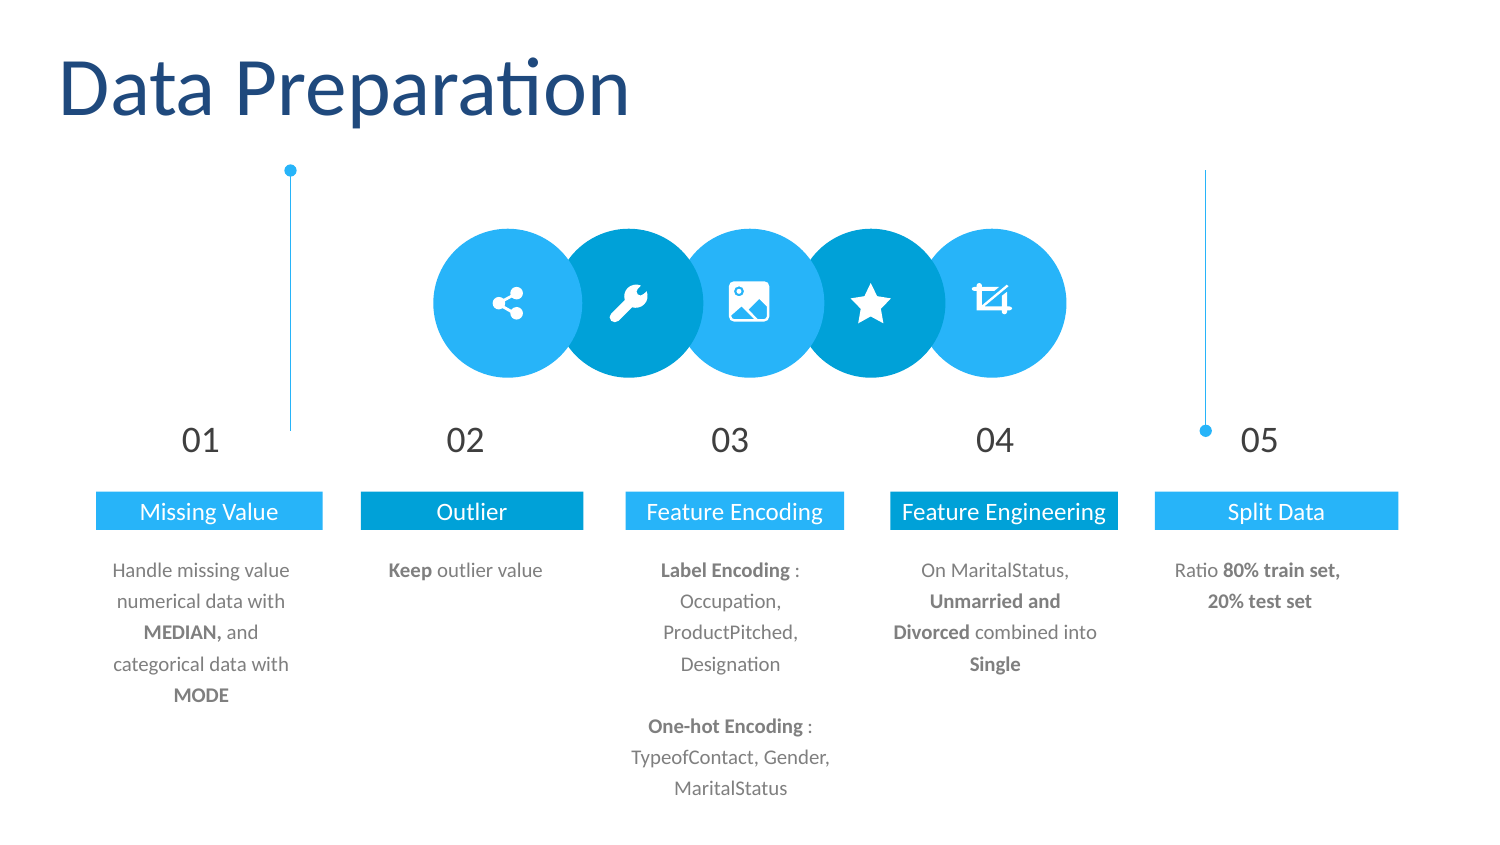

Data Preparation

01
Missing Value
Handle missing value numerical data with MEDIAN, and
categorical data with MODE
02
Outlier
Keep outlier value
03
Feature Encoding
Label Encoding : Occupation, ProductPitched, Designation

One-hot Encoding :
TypeofContact, Gender, MaritalStatus
04
Feature Engineering
On MaritalStatus, Unmarried and Divorced combined into Single
05
Split Data
Ratio 80% train set,
20% test set